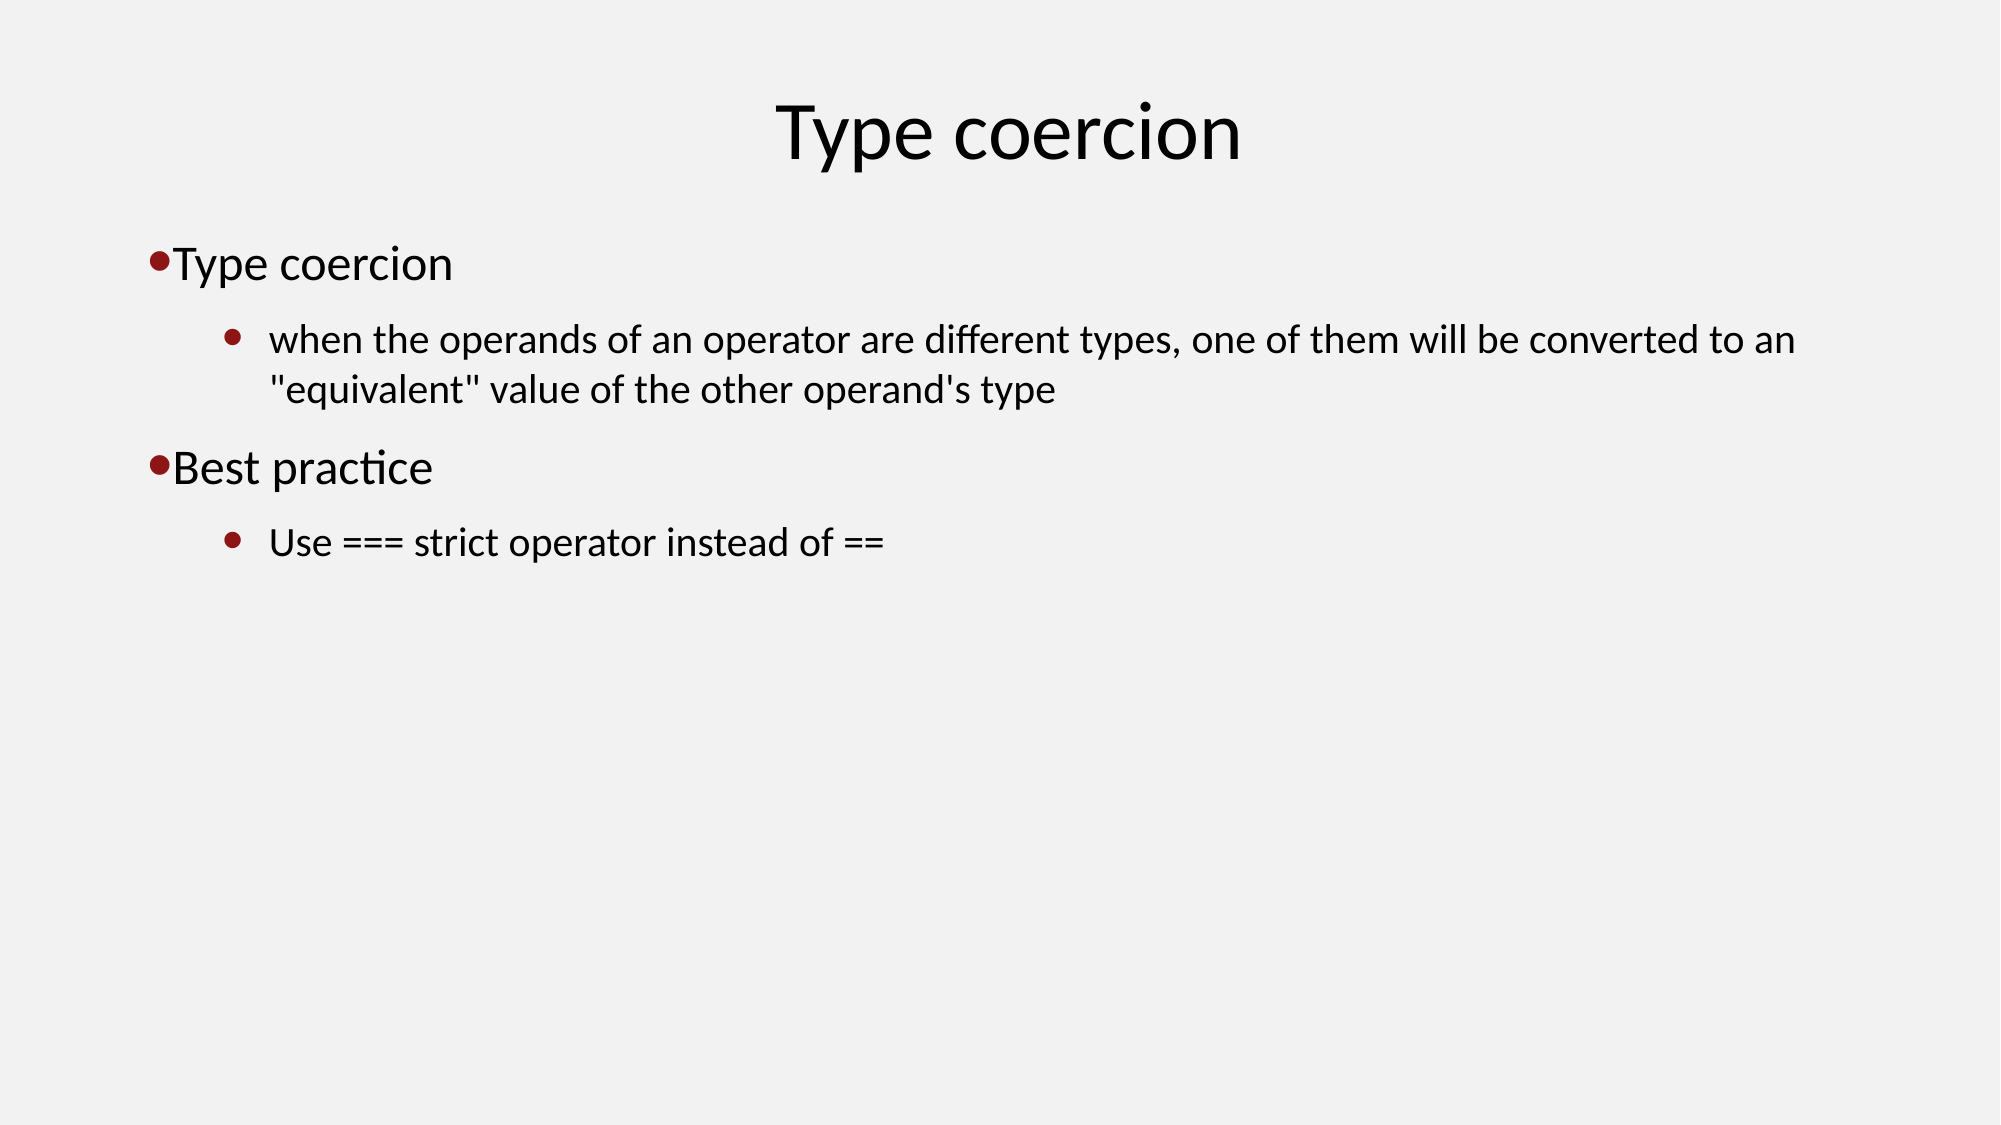

# Type coercion
Type coercion
when the operands of an operator are different types, one of them will be converted to an "equivalent" value of the other operand's type
Best practice
Use === strict operator instead of ==